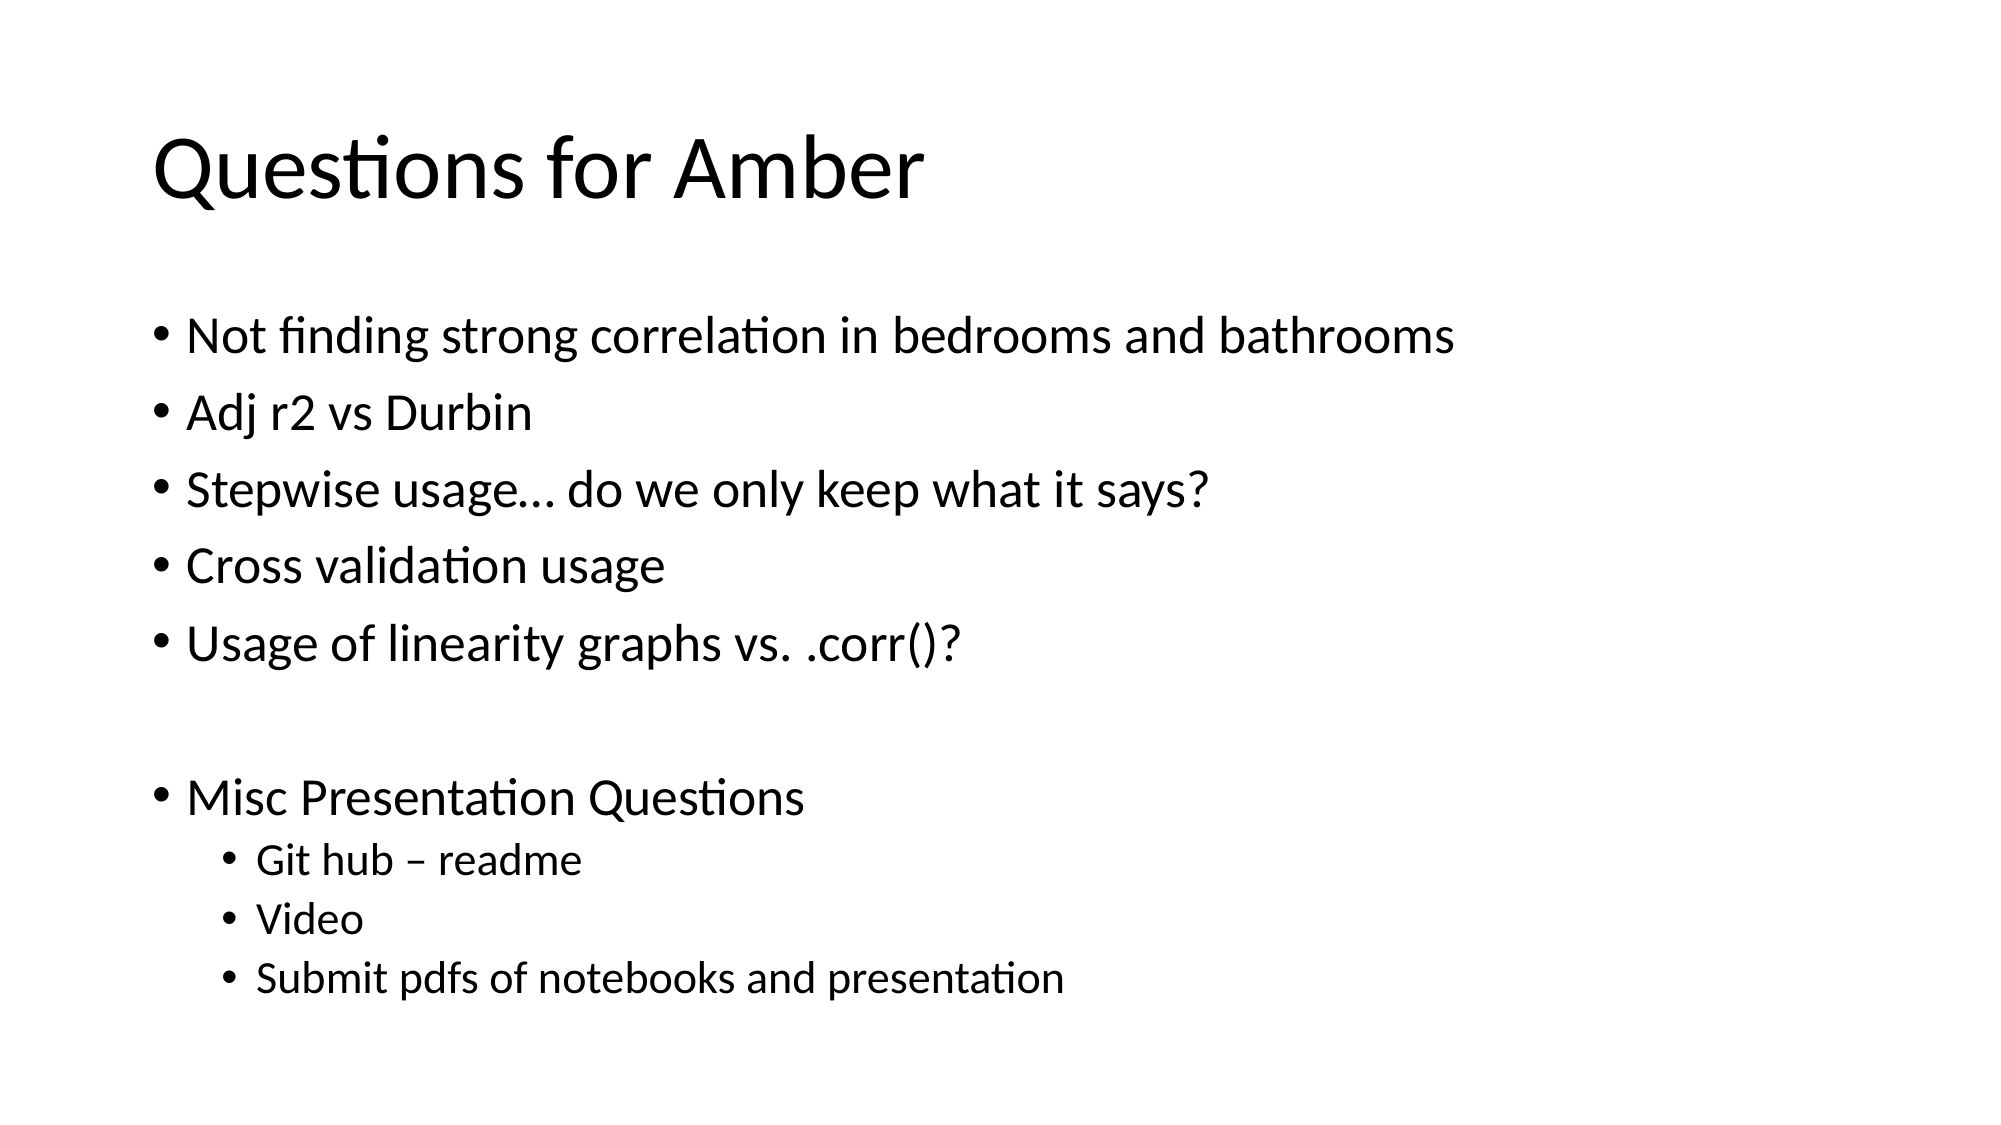

# Questions for Amber
Not finding strong correlation in bedrooms and bathrooms
Adj r2 vs Durbin
Stepwise usage… do we only keep what it says?
Cross validation usage
Usage of linearity graphs vs. .corr()?

Misc Presentation Questions
Git hub – readme
Video
Submit pdfs of notebooks and presentation